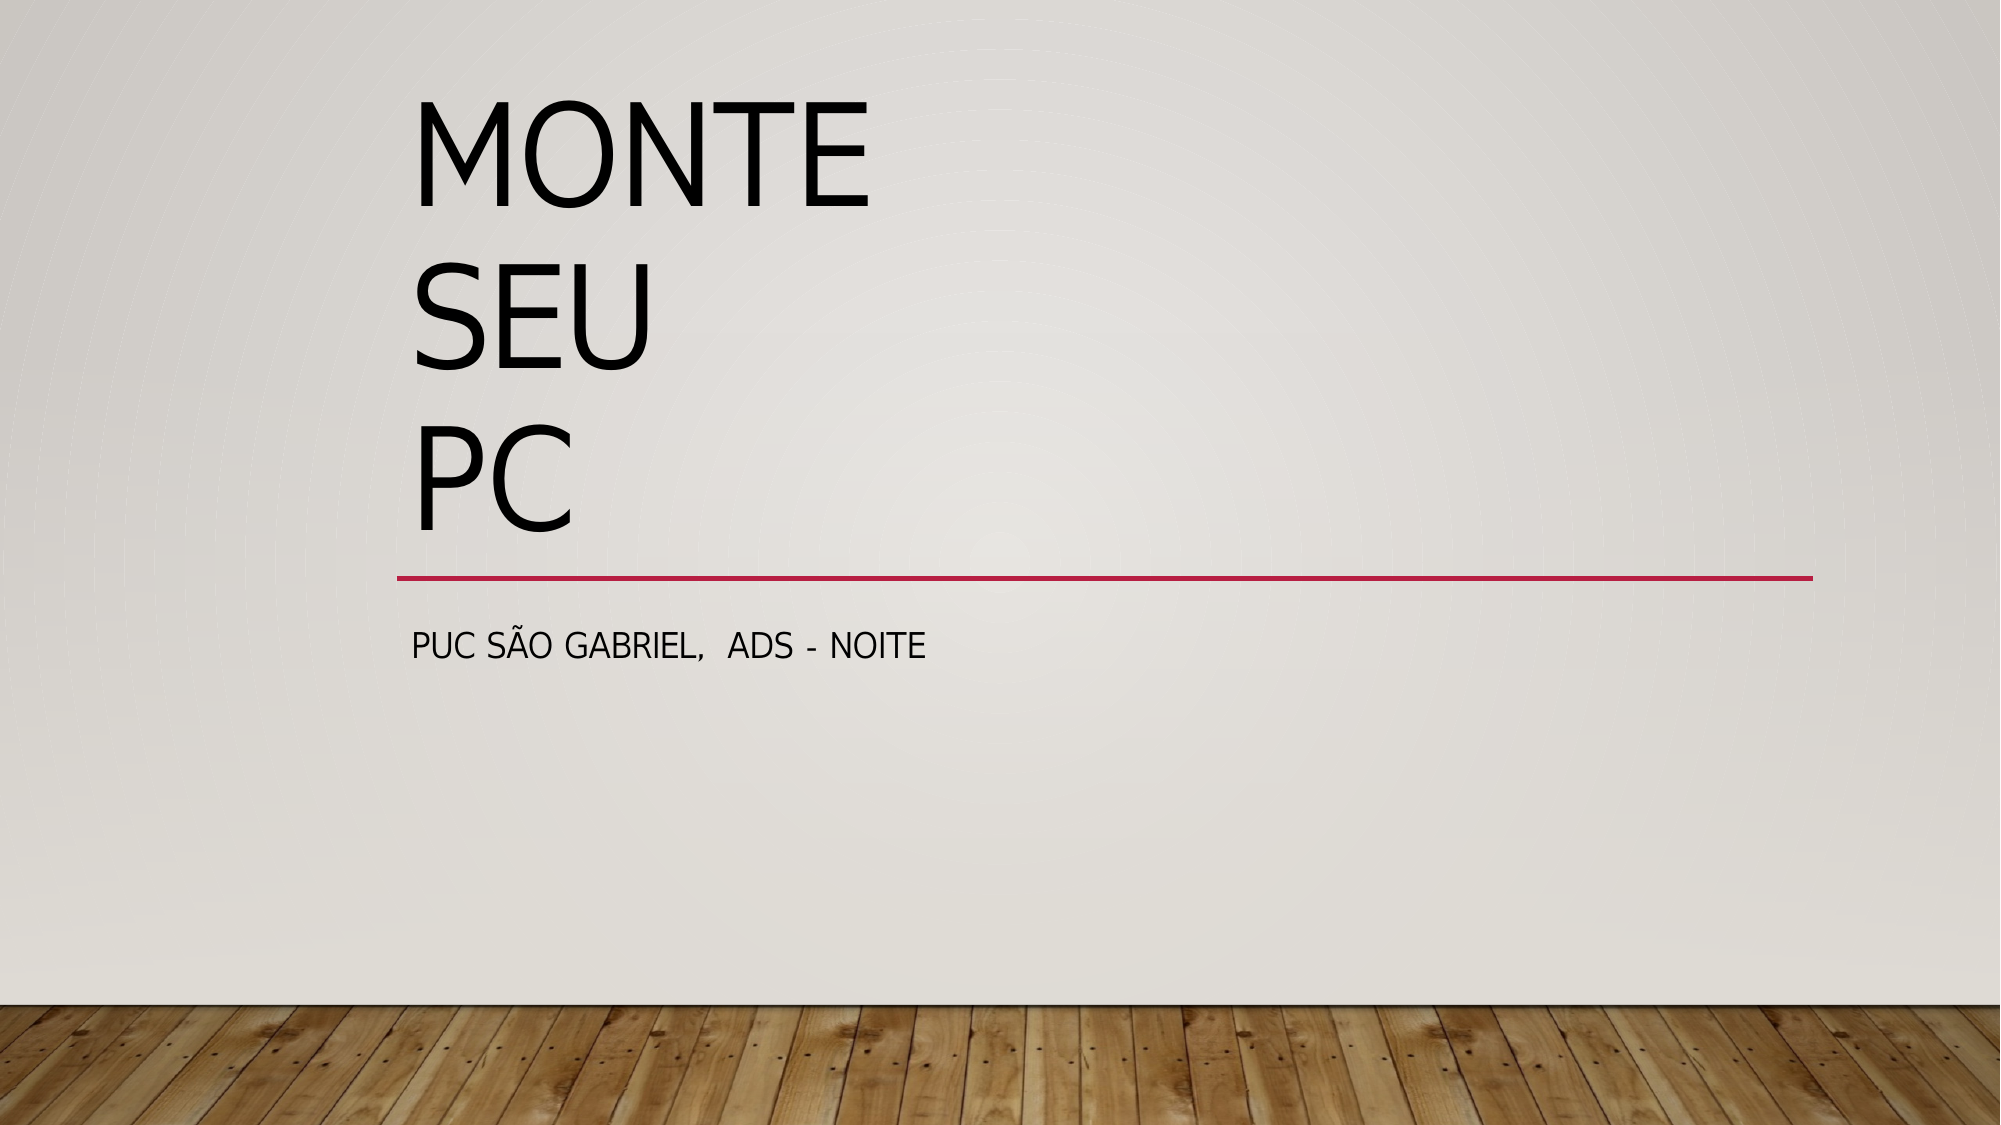

# Monte seu pc
Puc são Gabriel,  ADS - noite